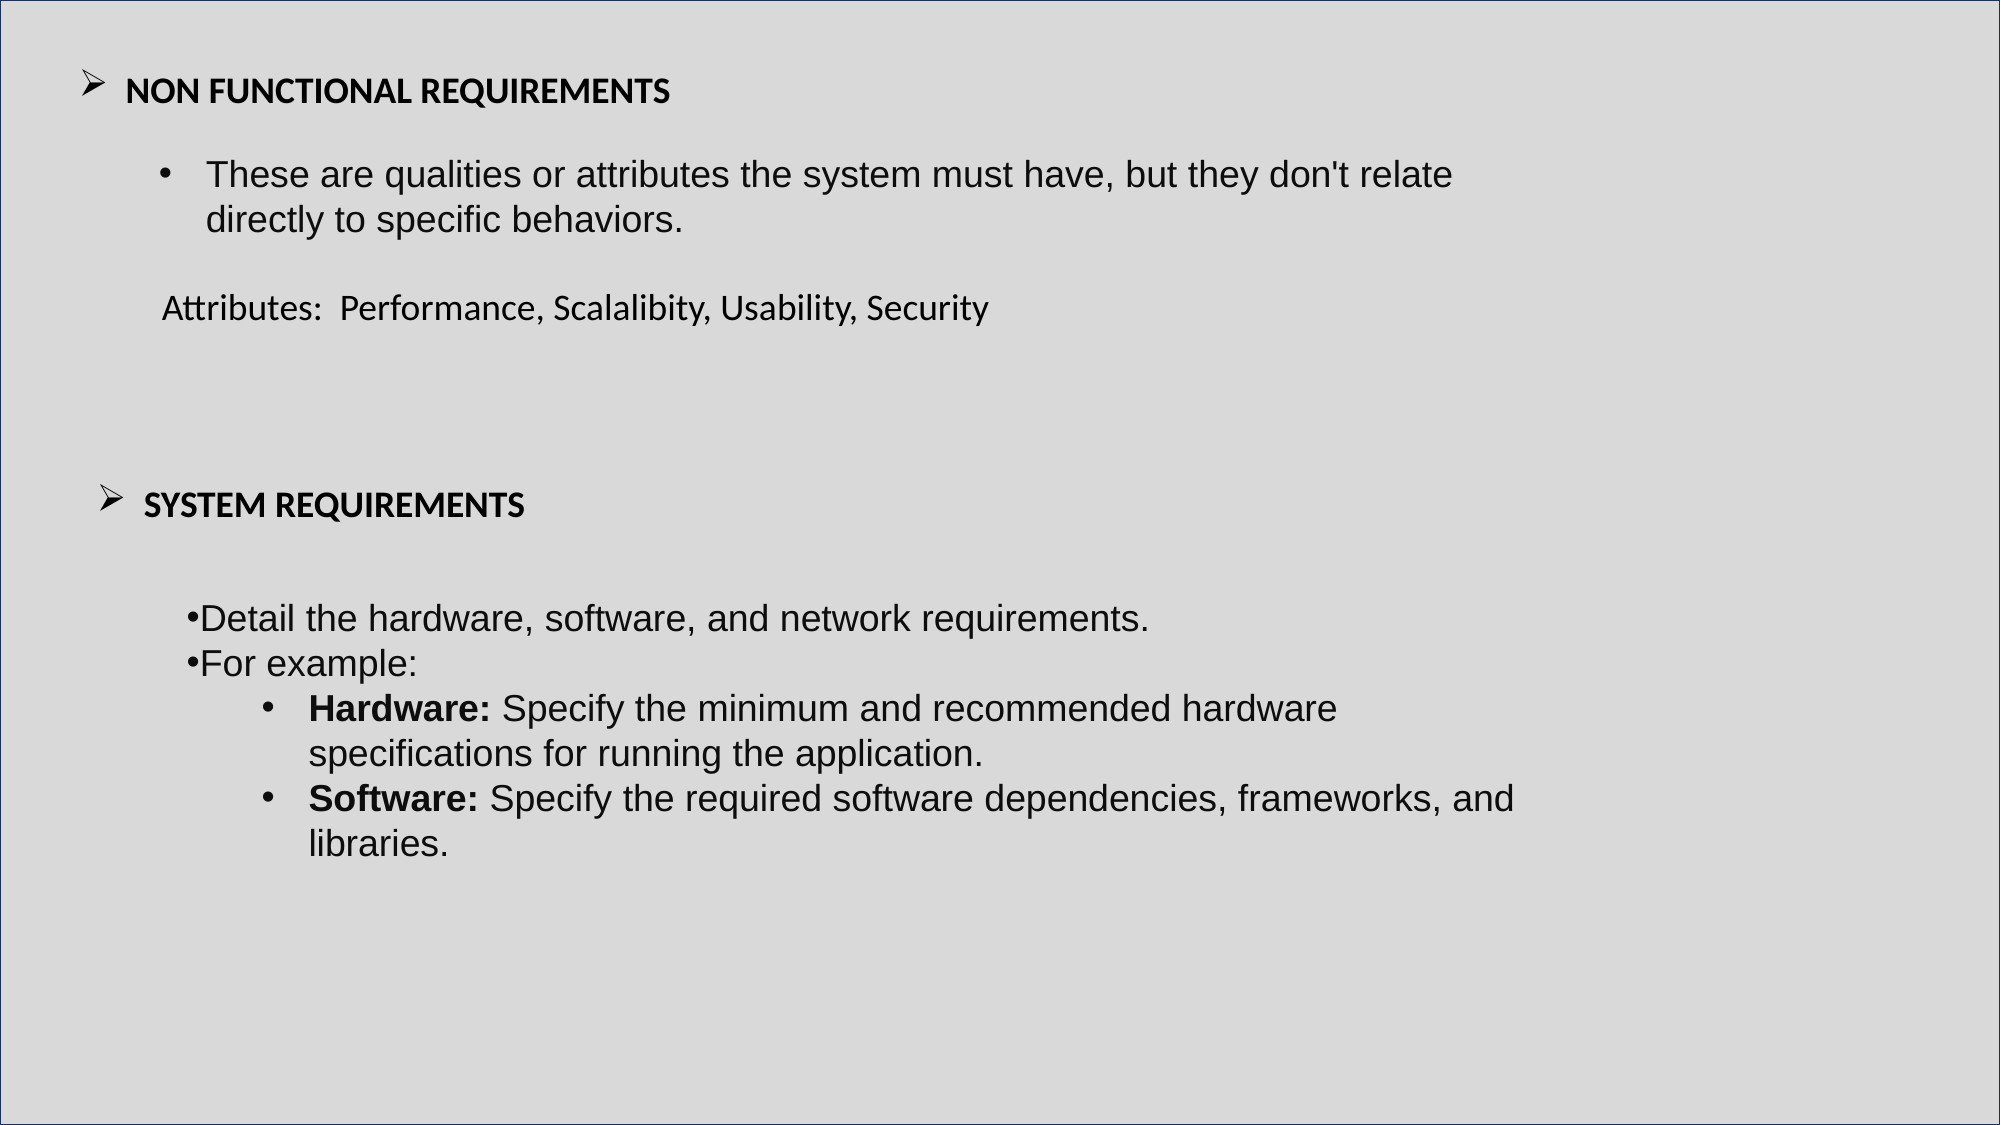

NON FUNCTIONAL REQUIREMENTS
These are qualities or attributes the system must have, but they don't relate directly to specific behaviors.
Attributes:  Performance, Scalalibity, Usability, Security
SYSTEM REQUIREMENTS
Detail the hardware, software, and network requirements.
For example:
Hardware: Specify the minimum and recommended hardware specifications for running the application.
Software: Specify the required software dependencies, frameworks, and libraries.